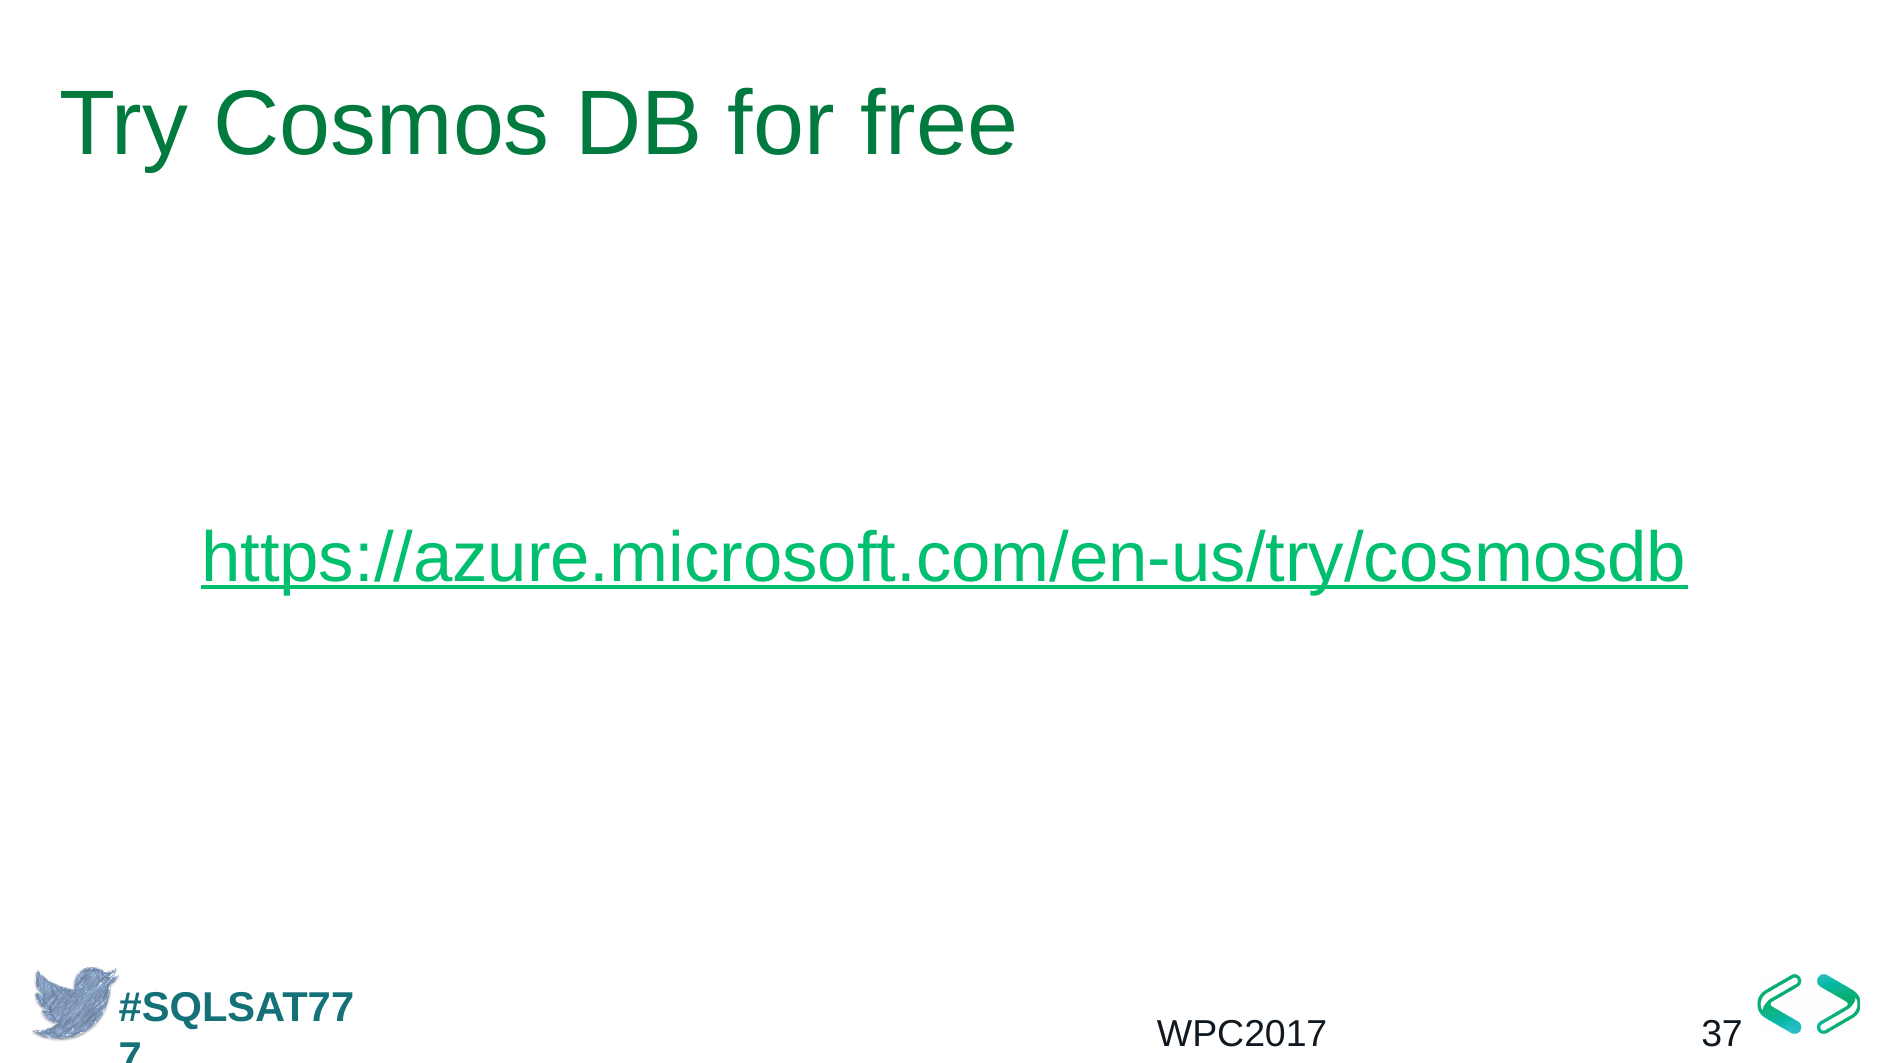

# Try Cosmos DB for free
https://azure.microsoft.com/en-us/try/cosmosdb

WPC2017
37